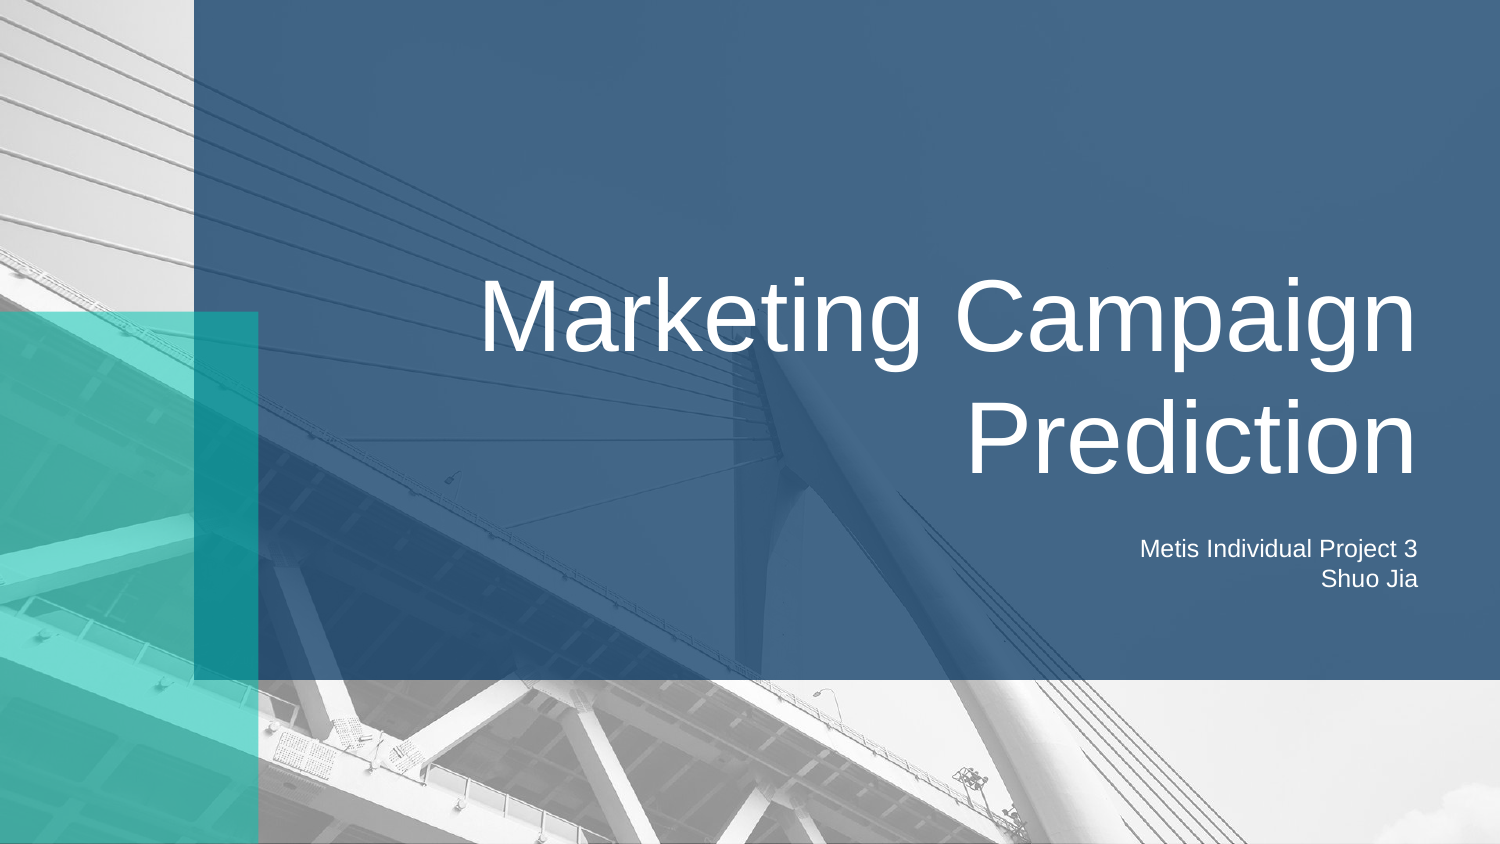

# Marketing Campaign Prediction
Metis Individual Project 3
Shuo Jia